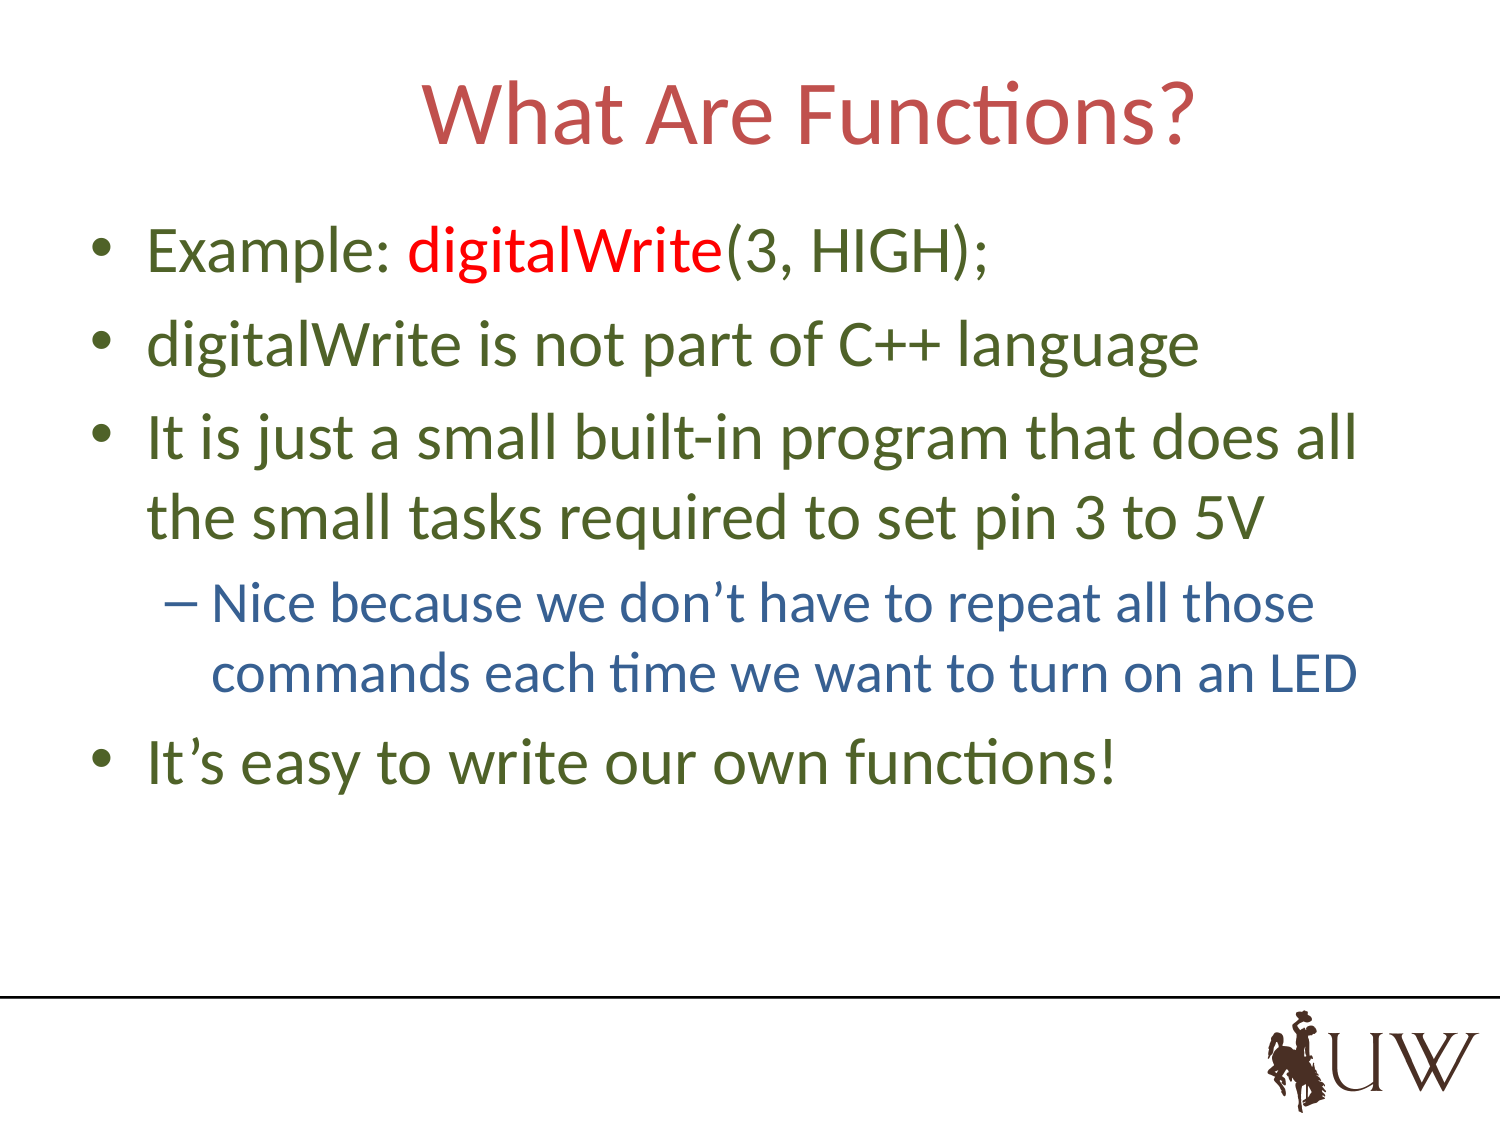

# What Are Functions?
Example: digitalWrite(3, HIGH);
digitalWrite is not part of C++ language
It is just a small built-in program that does all the small tasks required to set pin 3 to 5V
Nice because we don’t have to repeat all those commands each time we want to turn on an LED
It’s easy to write our own functions!